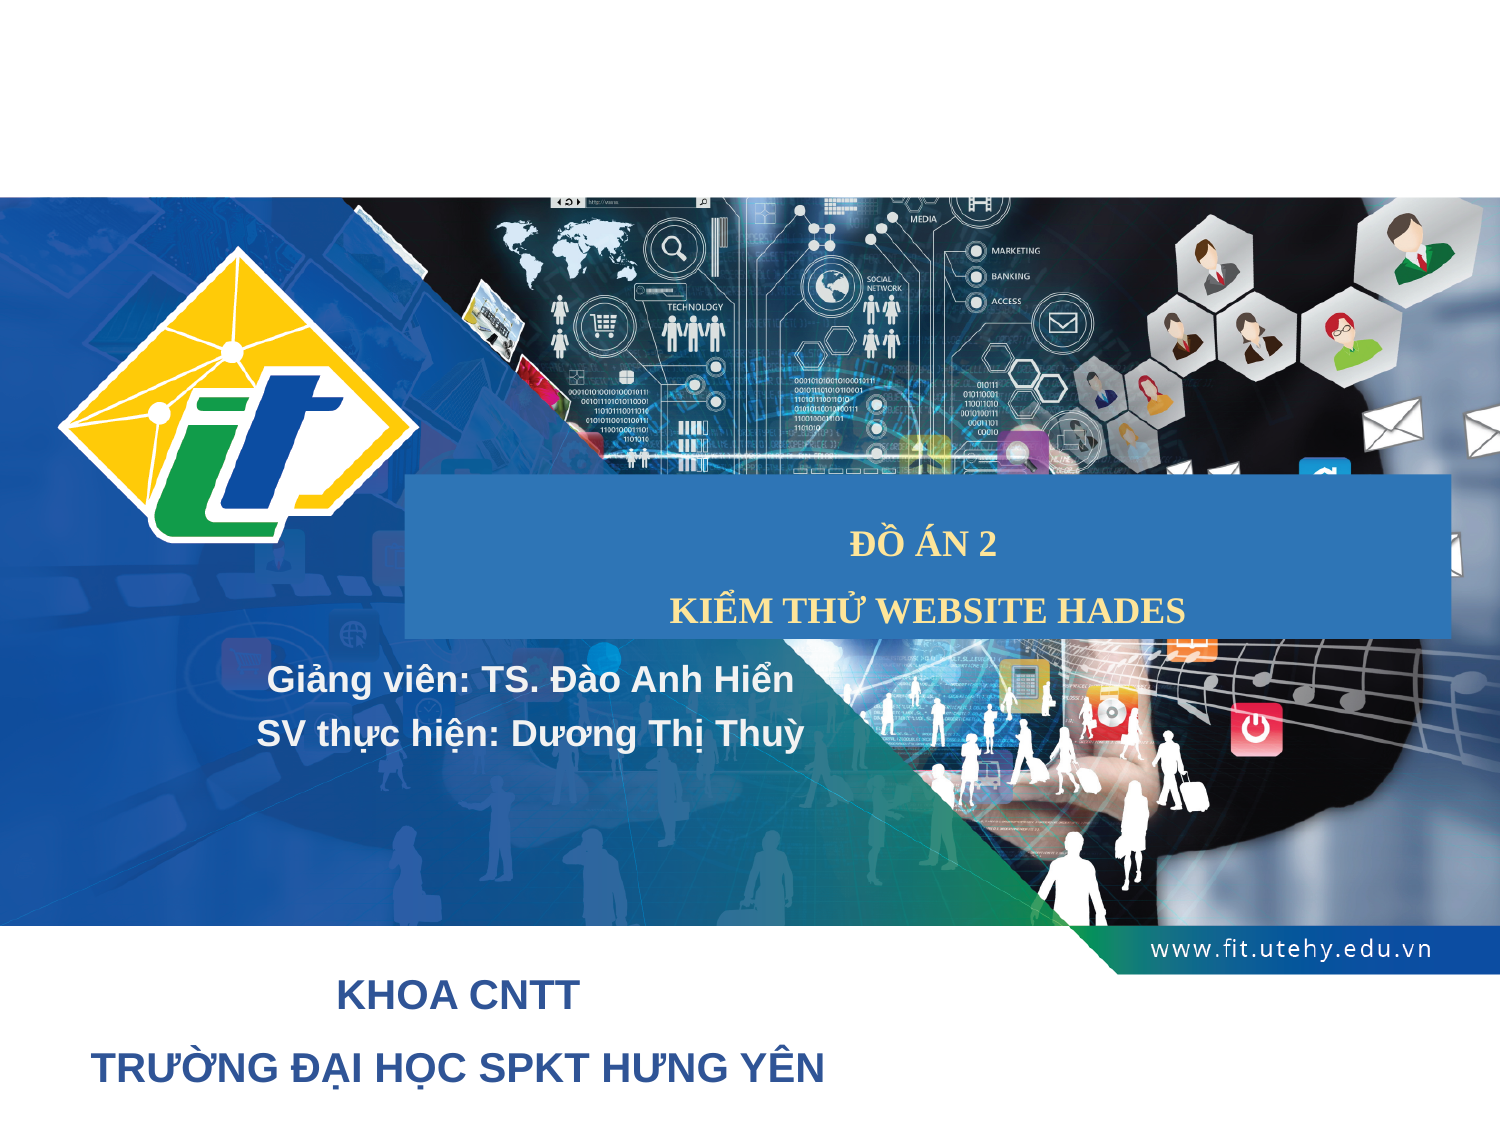

# ĐỒ ÁN 2  KIỂM THỬ WEBSITE HADES
Giảng viên: TS. Đào Anh Hiển
SV thực hiện: Dương Thị Thuỳ

KHOA CNTT
TRƯỜNG ĐẠI HỌC SPKT HƯNG YÊN